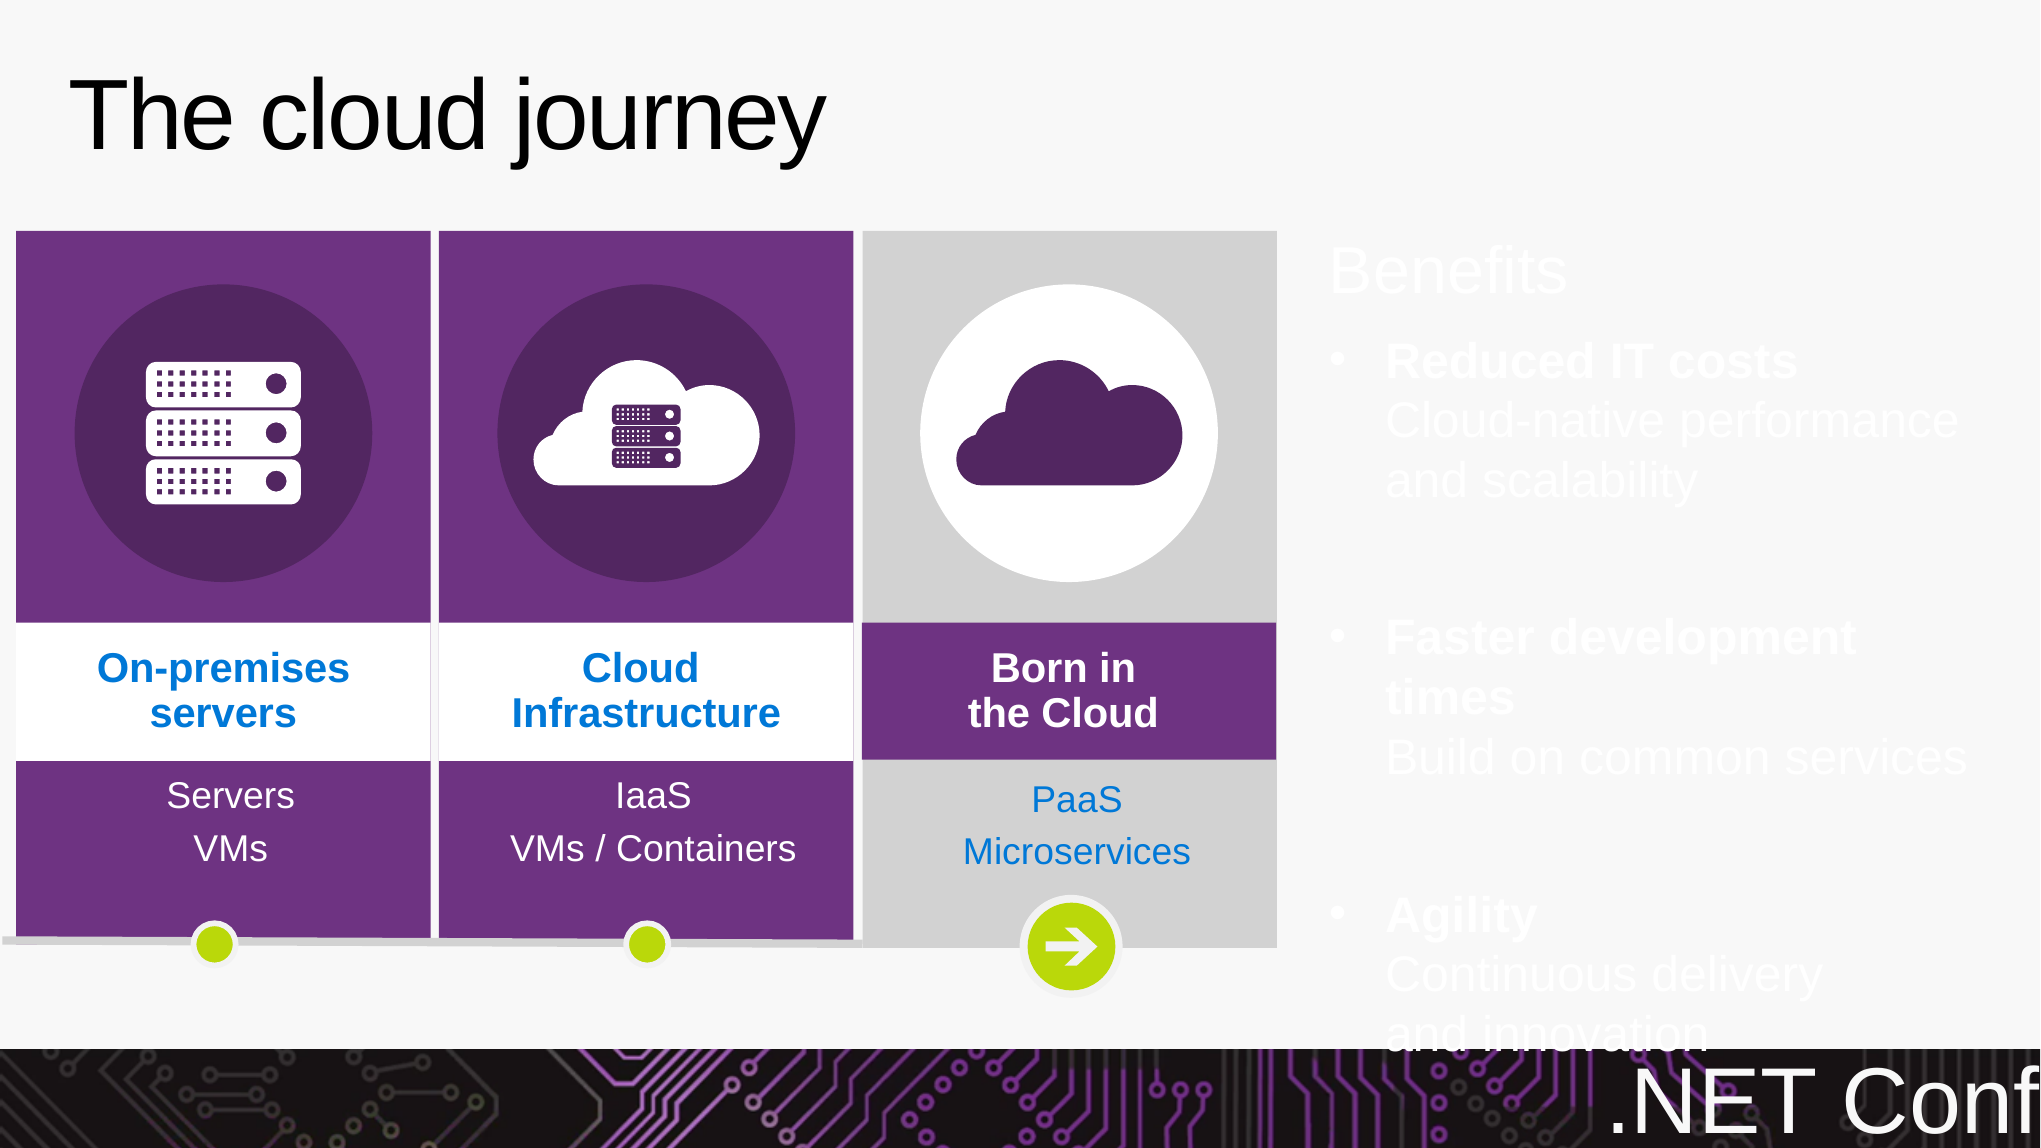

# The cloud journey
Benefits

Reduced IT costs
Cloud-native performance and scalability

Faster development times
Build on common services

Agility
Continuous delivery        and innovation

PaaS
Microservices
Servers
VMs
IaaS
VMs / Containers

Born in
the Cloud
On-premises servers
Cloud
Infrastructure